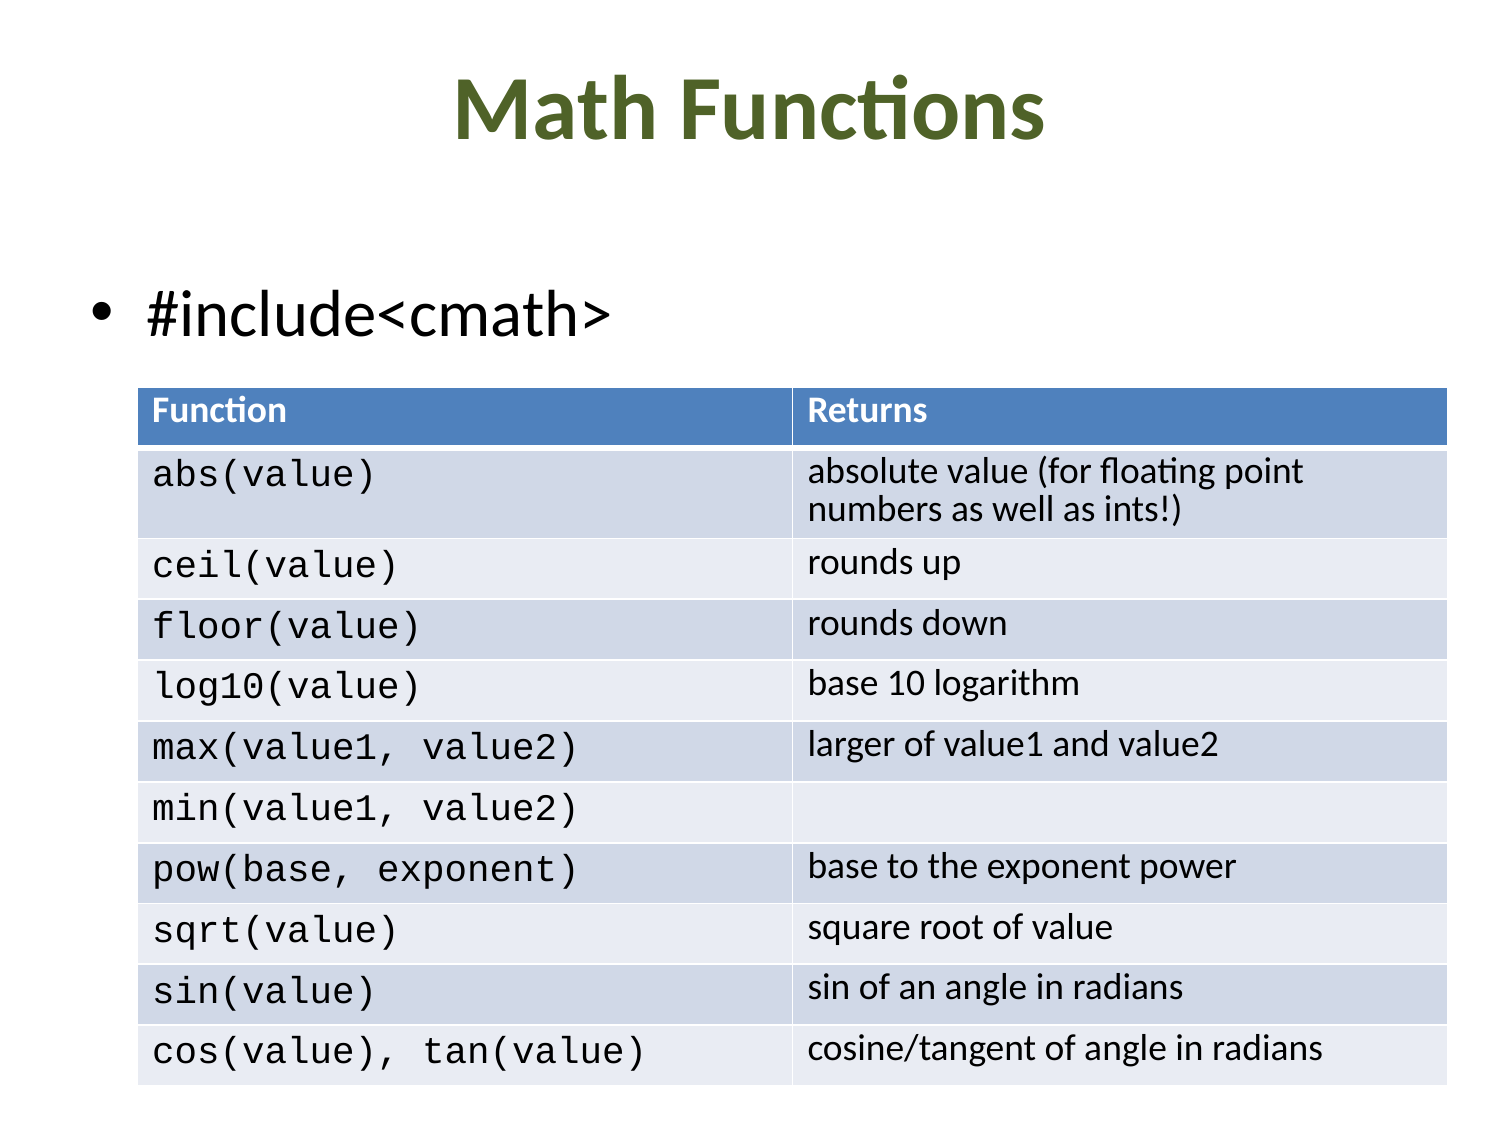

# Math Functions
#include<cmath>

| Function | Returns |
| --- | --- |
| abs(value) | absolute value (for floating point numbers as well as ints!) |
| ceil(value) | rounds up |
| floor(value) | rounds down |
| log10(value) | base 10 logarithm |
| max(value1, value2) | larger of value1 and value2 |
| min(value1, value2) |  |
| pow(base, exponent) | base to the exponent power |
| sqrt(value) | square root of value |
| sin(value) | sin of an angle in radians |
| cos(value), tan(value) | cosine/tangent of angle in radians |